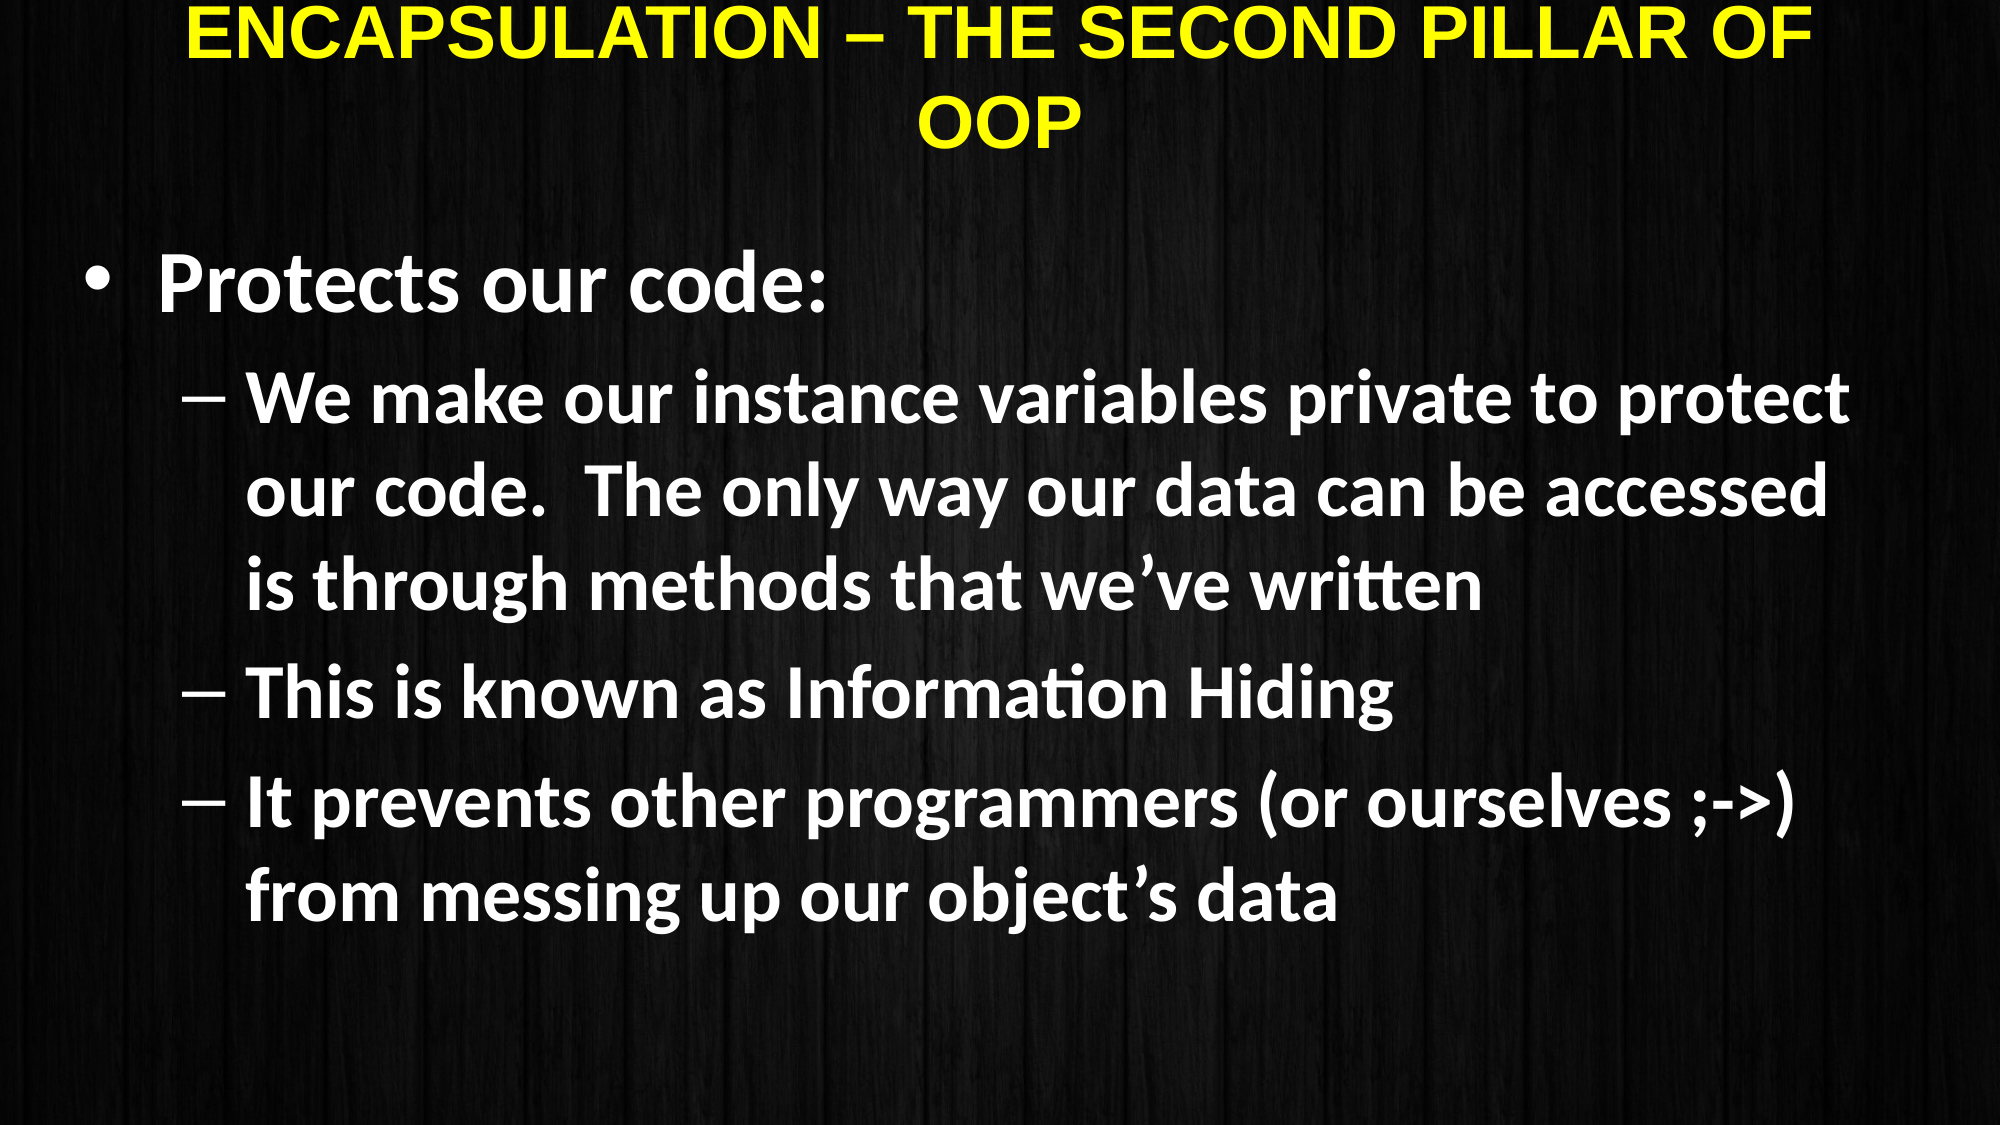

# Encapsulation – the second pillar of OOP
Protects our code:
We make our instance variables private to protect our code.  The only way our data can be accessed is through methods that we’ve written
This is known as Information Hiding
It prevents other programmers (or ourselves ;->) from messing up our object’s data